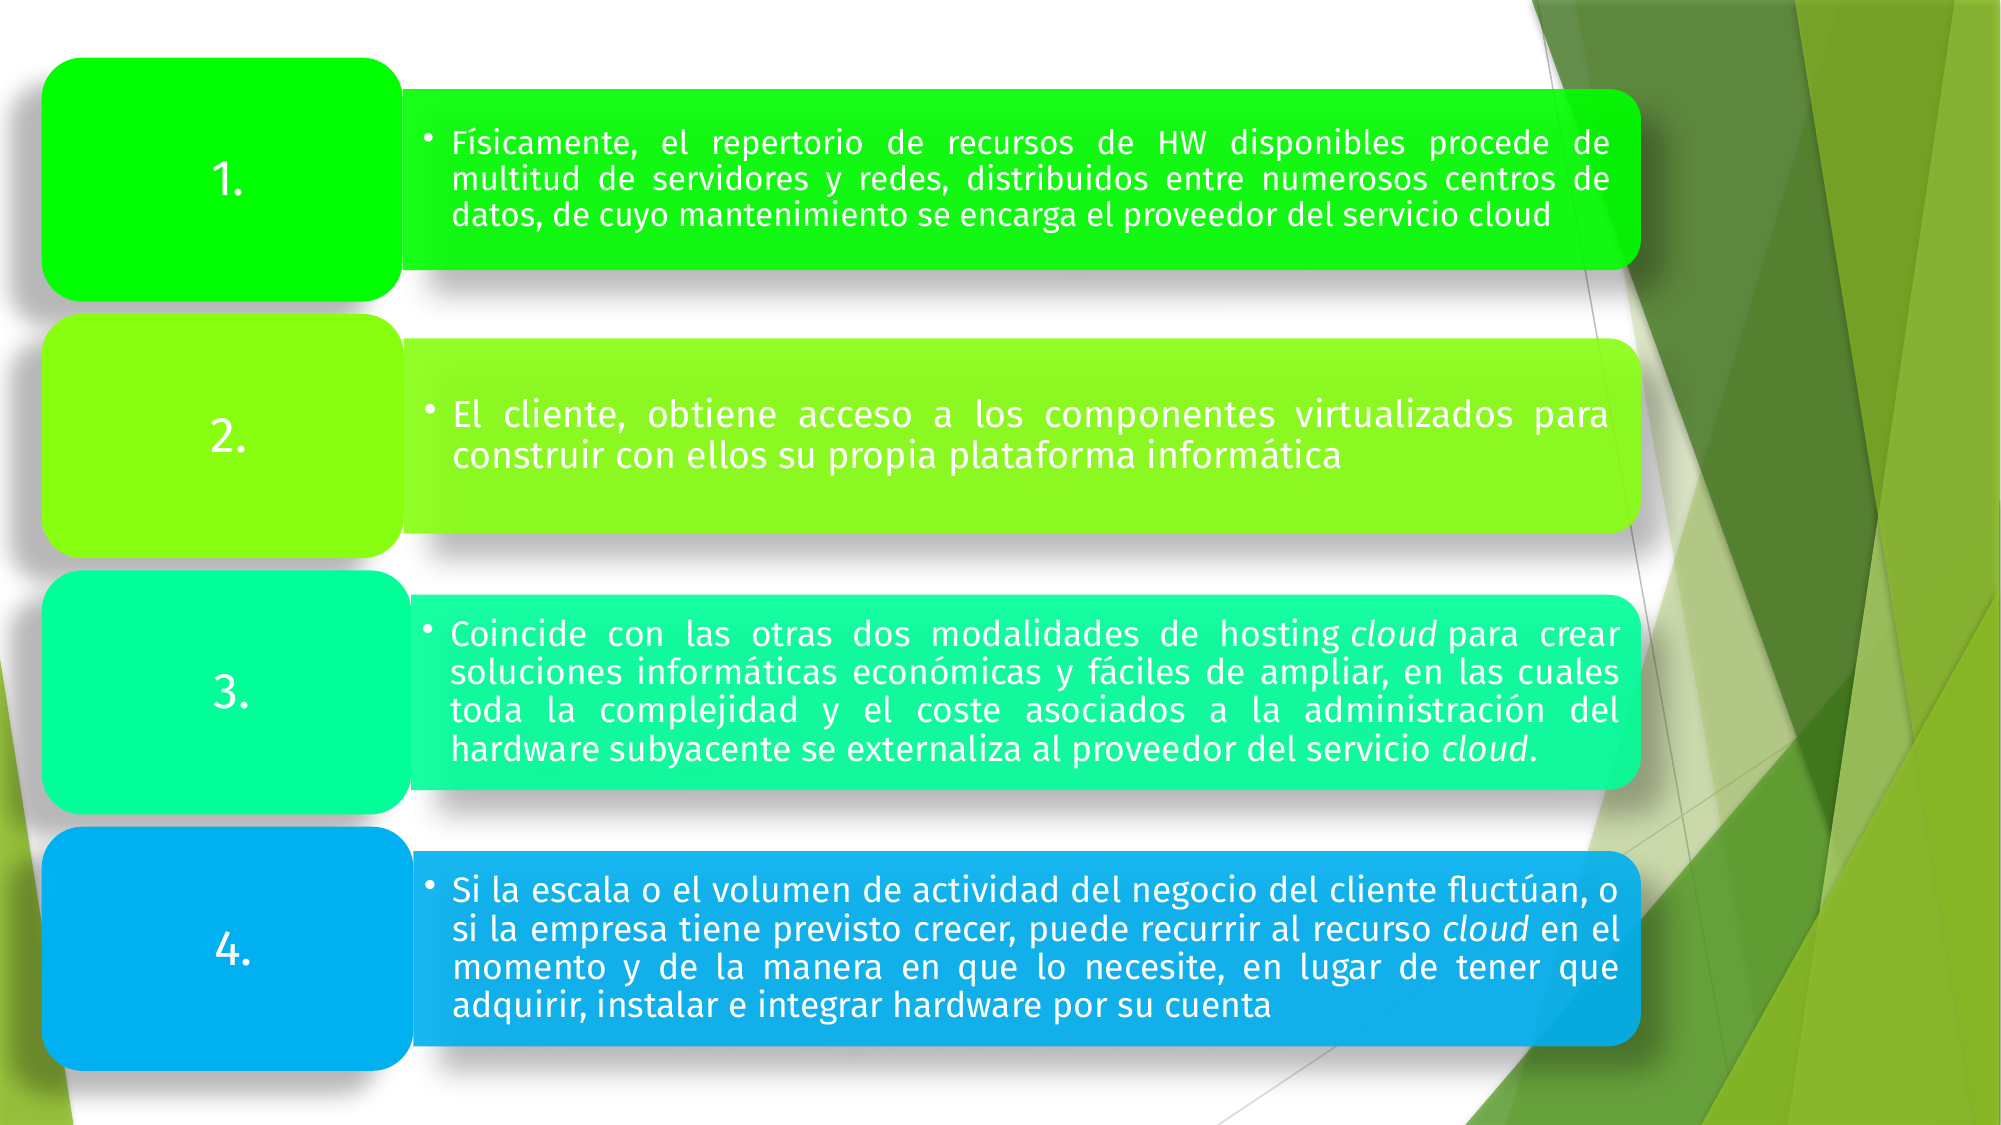

Físicamente, el repertorio de recursos de HW disponibles procede de multitud de servidores y redes, distribuidos entre numerosos centros de datos, de cuyo mantenimiento se encarga el proveedor del servicio cloud
1.
El cliente, obtiene acceso a los componentes virtualizados para construir con ellos su propia plataforma informática
2.
Coincide con las otras dos modalidades de hosting cloud para crear soluciones informáticas económicas y fáciles de ampliar, en las cuales toda la complejidad y el coste asociados a la administración del hardware subyacente se externaliza al proveedor del servicio cloud.
3.
Si la escala o el volumen de actividad del negocio del cliente fluctúan, o si la empresa tiene previsto crecer, puede recurrir al recurso cloud en el momento y de la manera en que lo necesite, en lugar de tener que adquirir, instalar e integrar hardware por su cuenta
4.